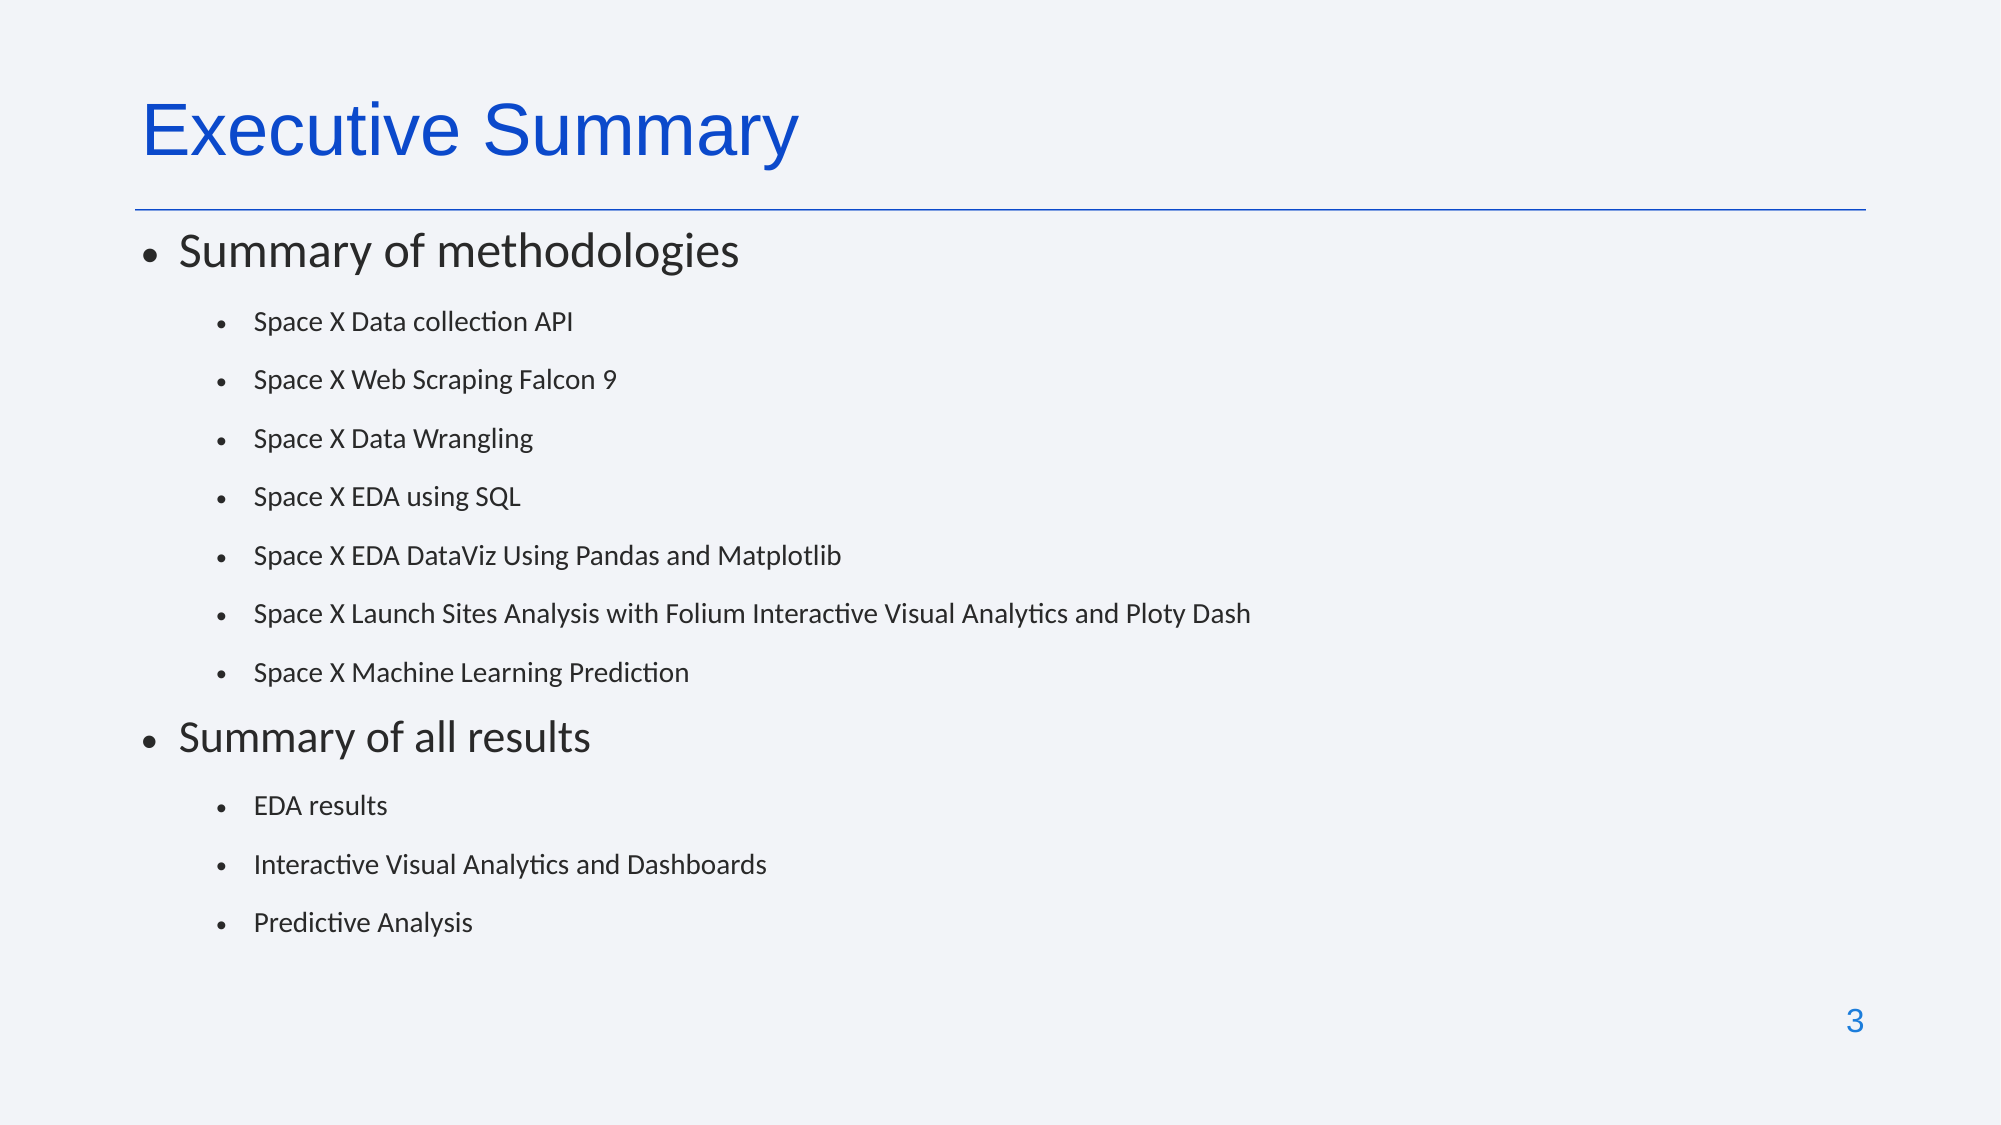

Executive Summary
Summary of methodologies
Space X Data collection API
Space X Web Scraping Falcon 9
Space X Data Wrangling
Space X EDA using SQL
Space X EDA DataViz Using Pandas and Matplotlib
Space X Launch Sites Analysis with Folium Interactive Visual Analytics and Ploty Dash
Space X Machine Learning Prediction
Summary of all results
EDA results
Interactive Visual Analytics and Dashboards
Predictive Analysis
3